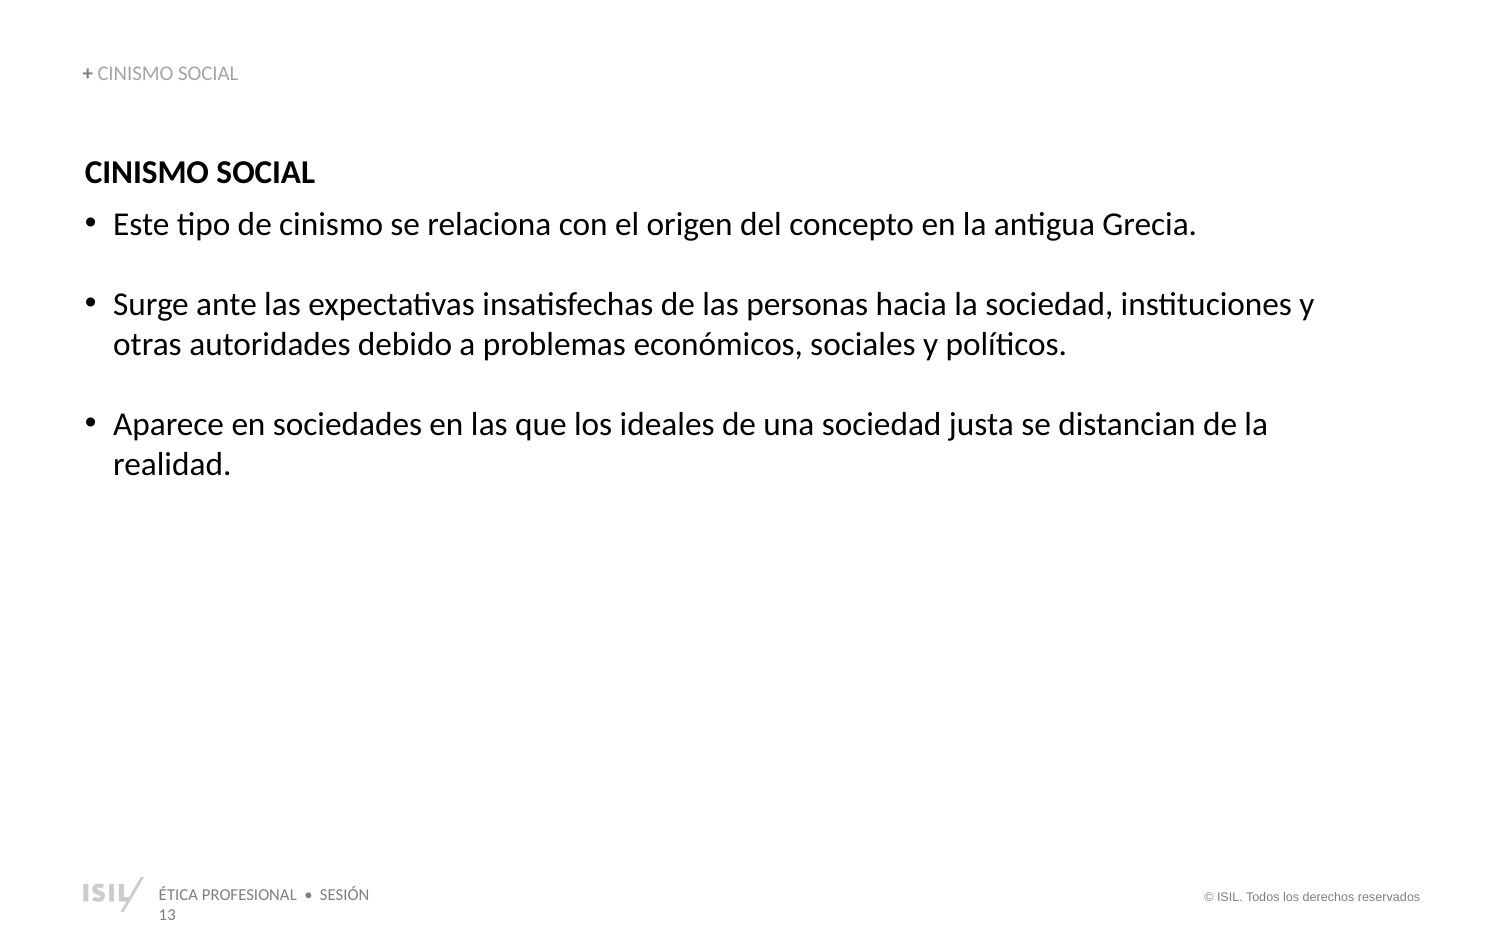

+ CINISMO SOCIAL
CINISMO SOCIAL
Este tipo de cinismo se relaciona con el origen del concepto en la antigua Grecia.

Surge ante las expectativas insatisfechas de las personas hacia la sociedad, instituciones y otras autoridades debido a problemas económicos, sociales y políticos.

Aparece en sociedades en las que los ideales de una sociedad justa se distancian de la realidad.